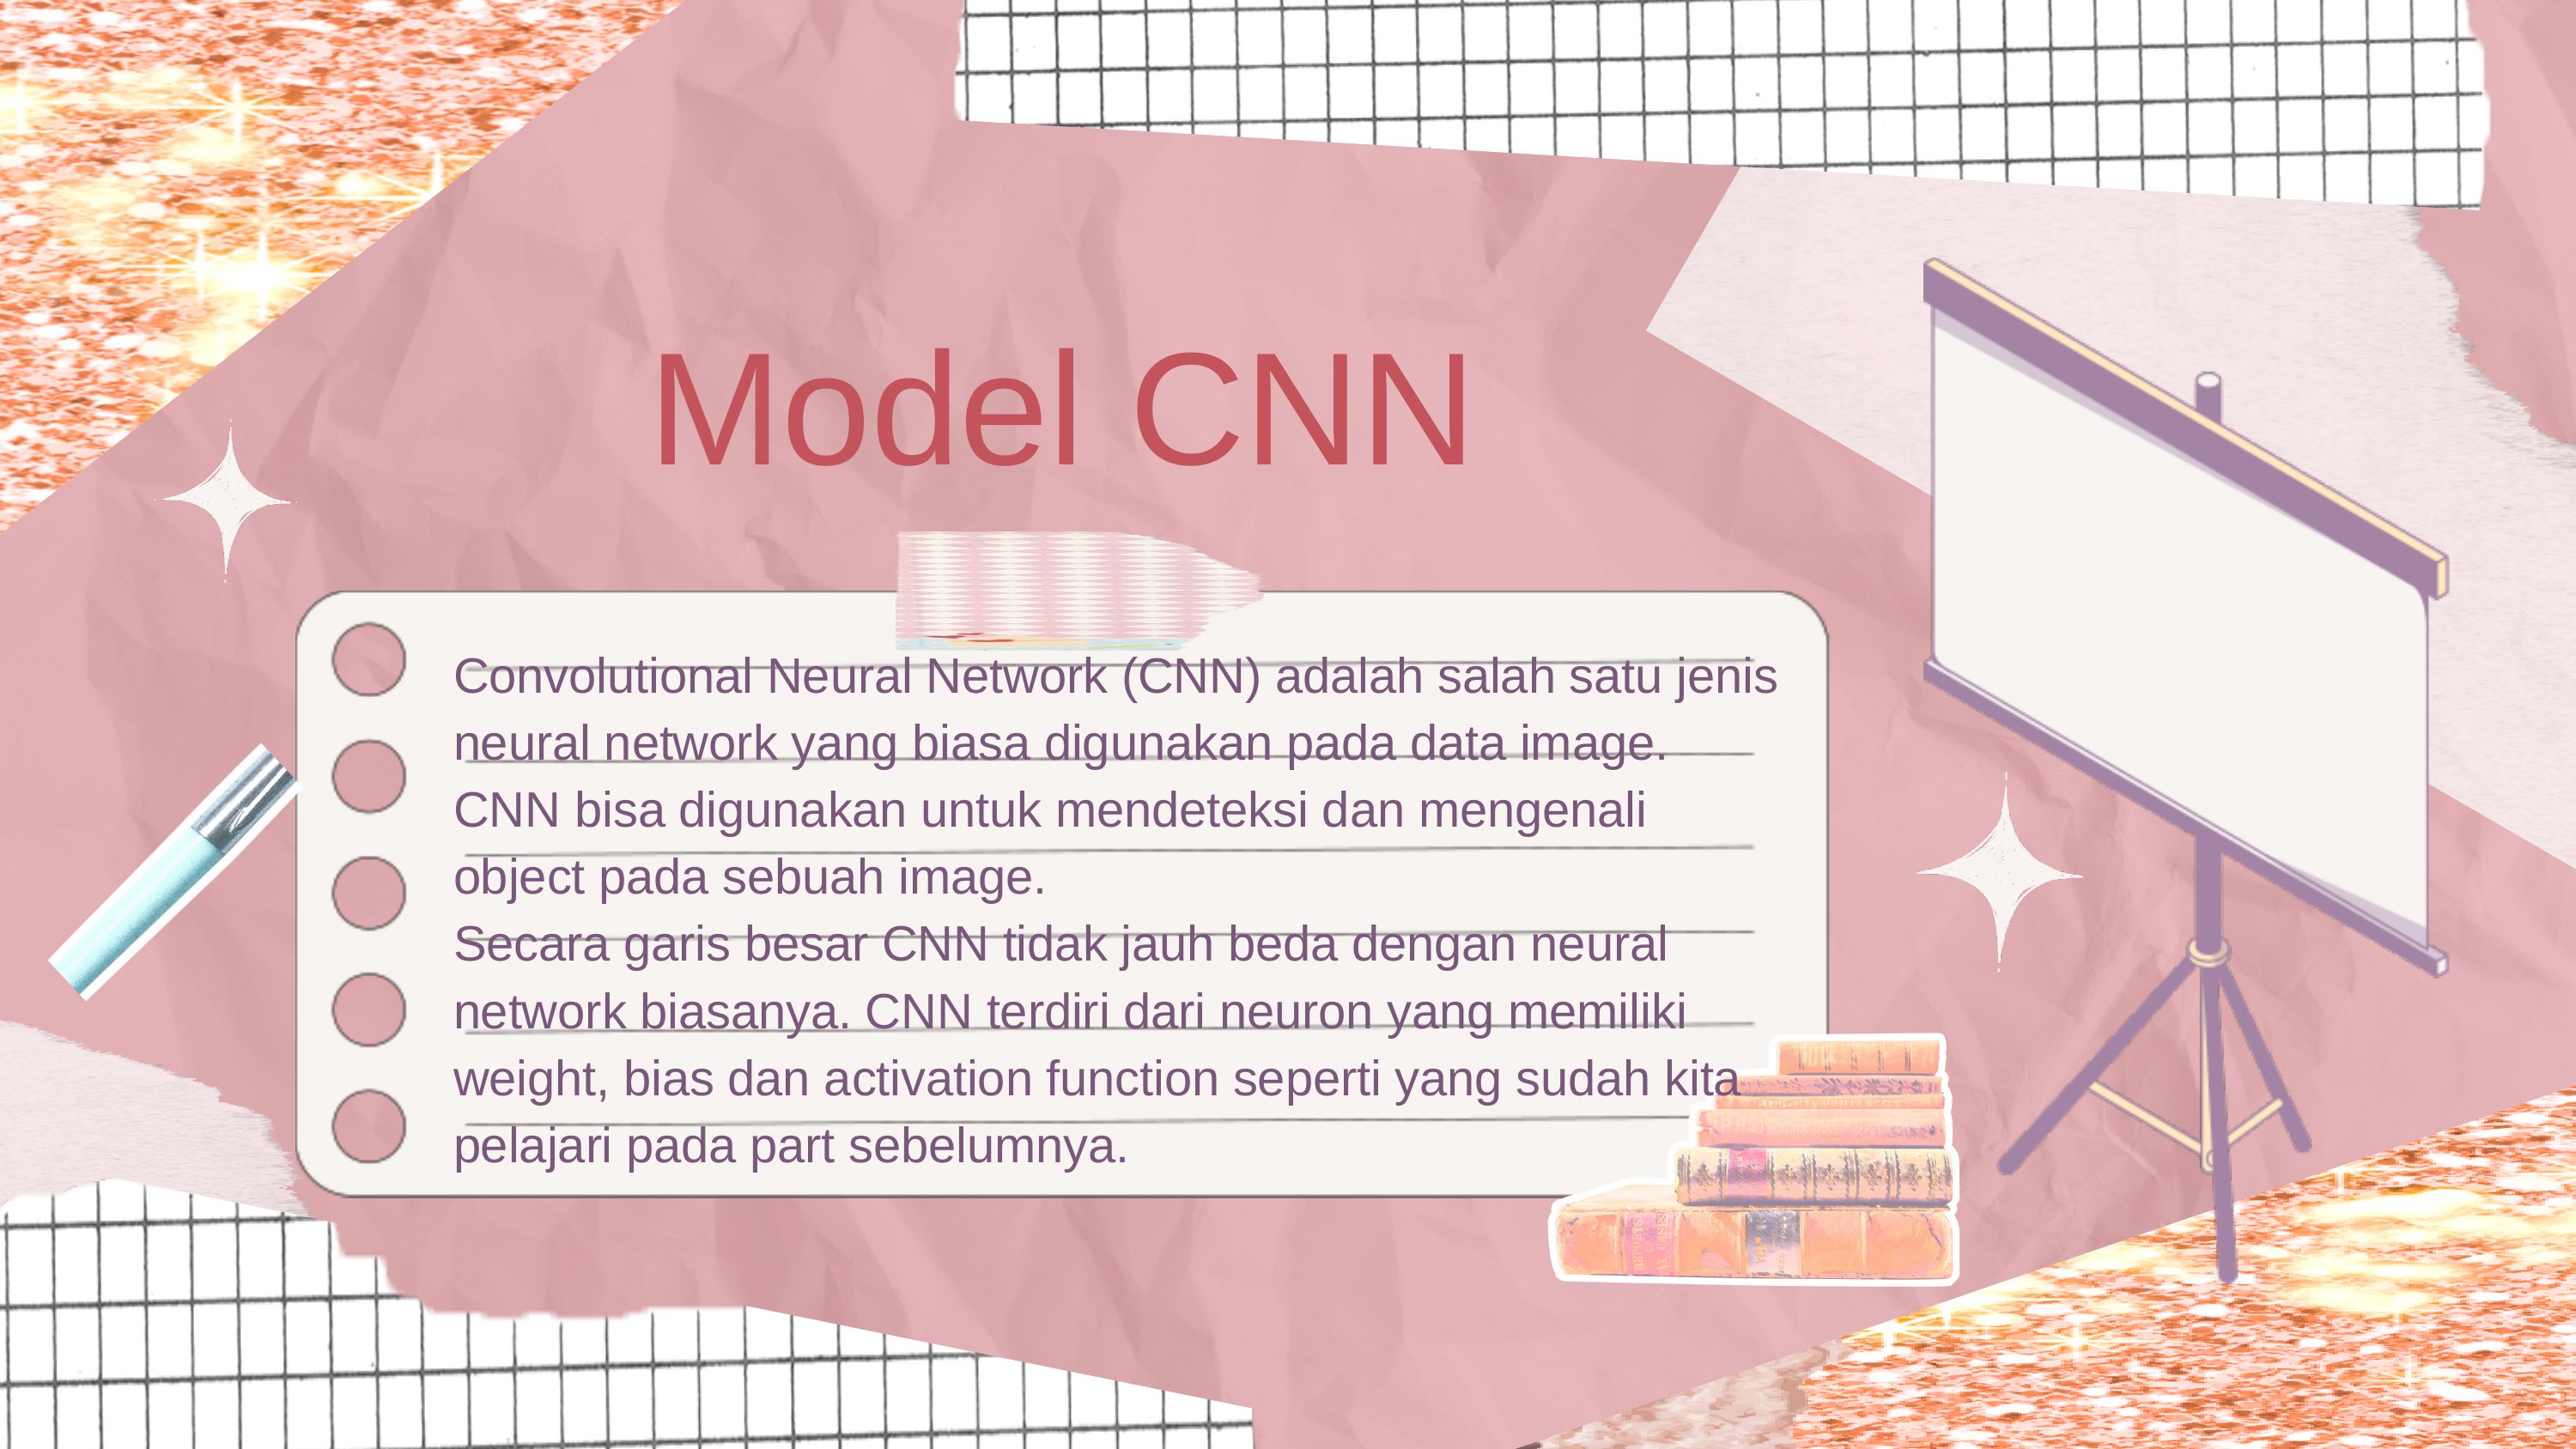

Model CNN

Convolutional Neural Network (CNN) adalah salah satu jenis neural network yang biasa digunakan pada data image. CNN bisa digunakan untuk mendeteksi dan mengenali object pada sebuah image.
Secara garis besar CNN tidak jauh beda dengan neural network biasanya. CNN terdiri dari neuron yang memiliki weight, bias dan activation function seperti yang sudah kita pelajari pada part sebelumnya.